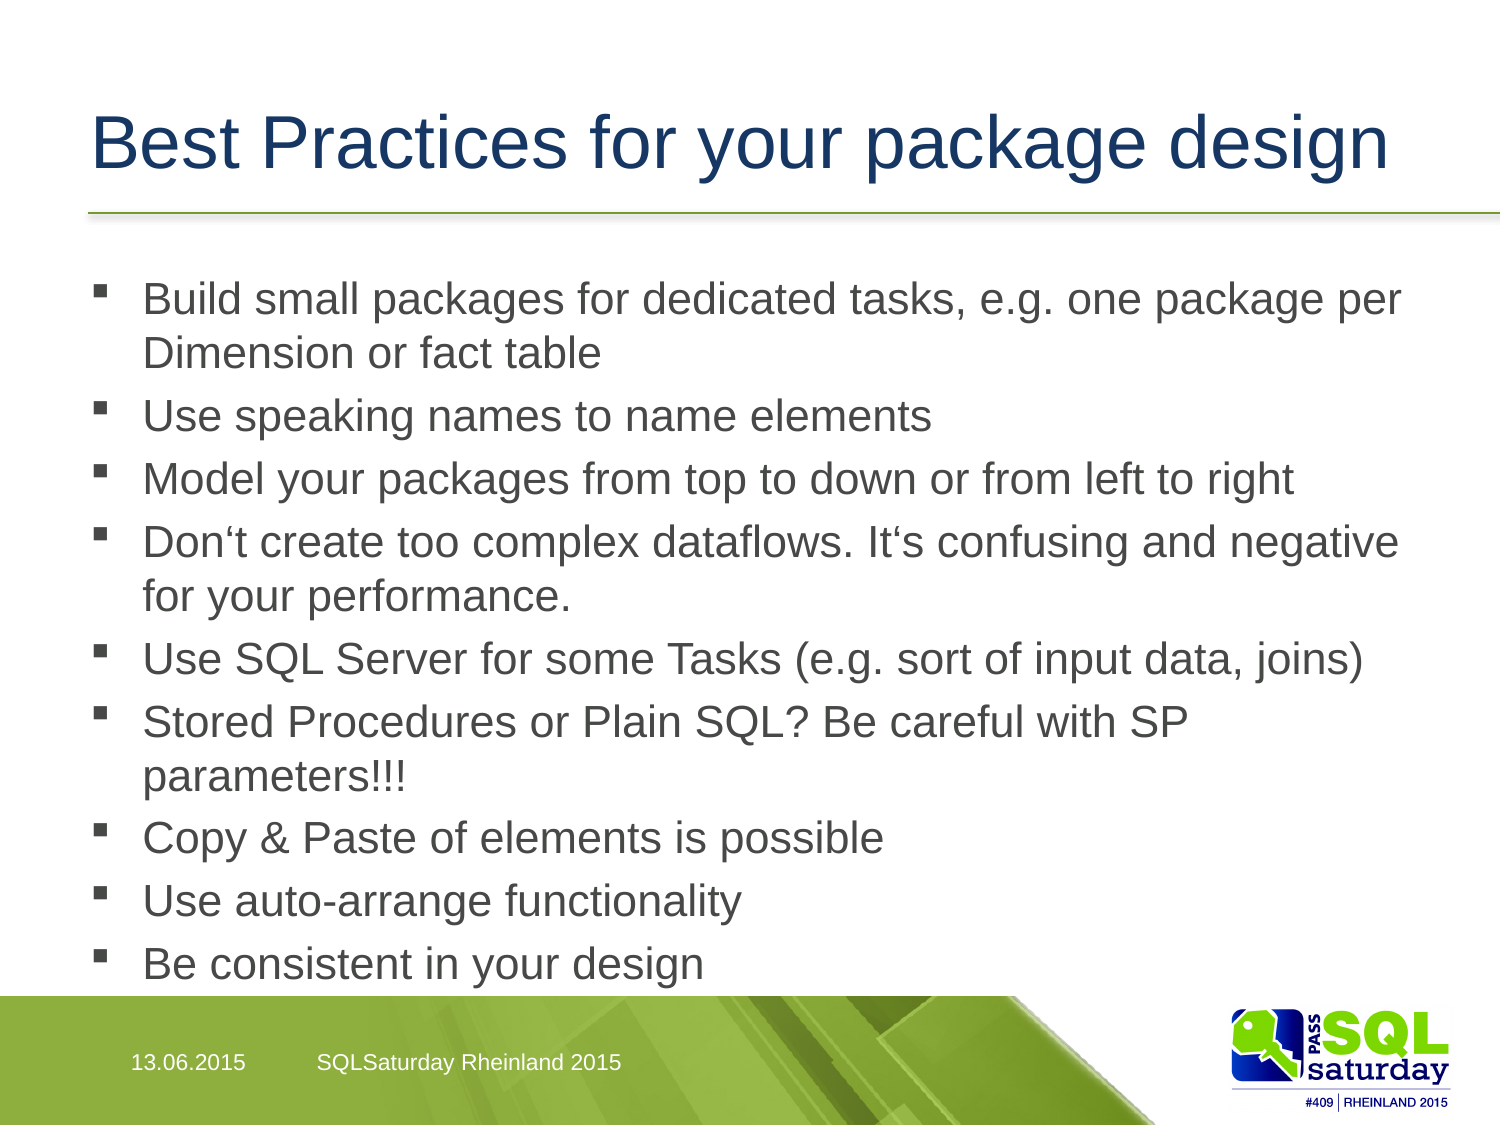

# Best Practices for your package design
Build small packages for dedicated tasks, e.g. one package per Dimension or fact table
Use speaking names to name elements
Model your packages from top to down or from left to right
Don‘t create too complex dataflows. It‘s confusing and negative for your performance.
Use SQL Server for some Tasks (e.g. sort of input data, joins)
Stored Procedures or Plain SQL? Be careful with SP parameters!!!
Copy & Paste of elements is possible
Use auto-arrange functionality
Be consistent in your design
13.06.2015
SQLSaturday Rheinland 2015